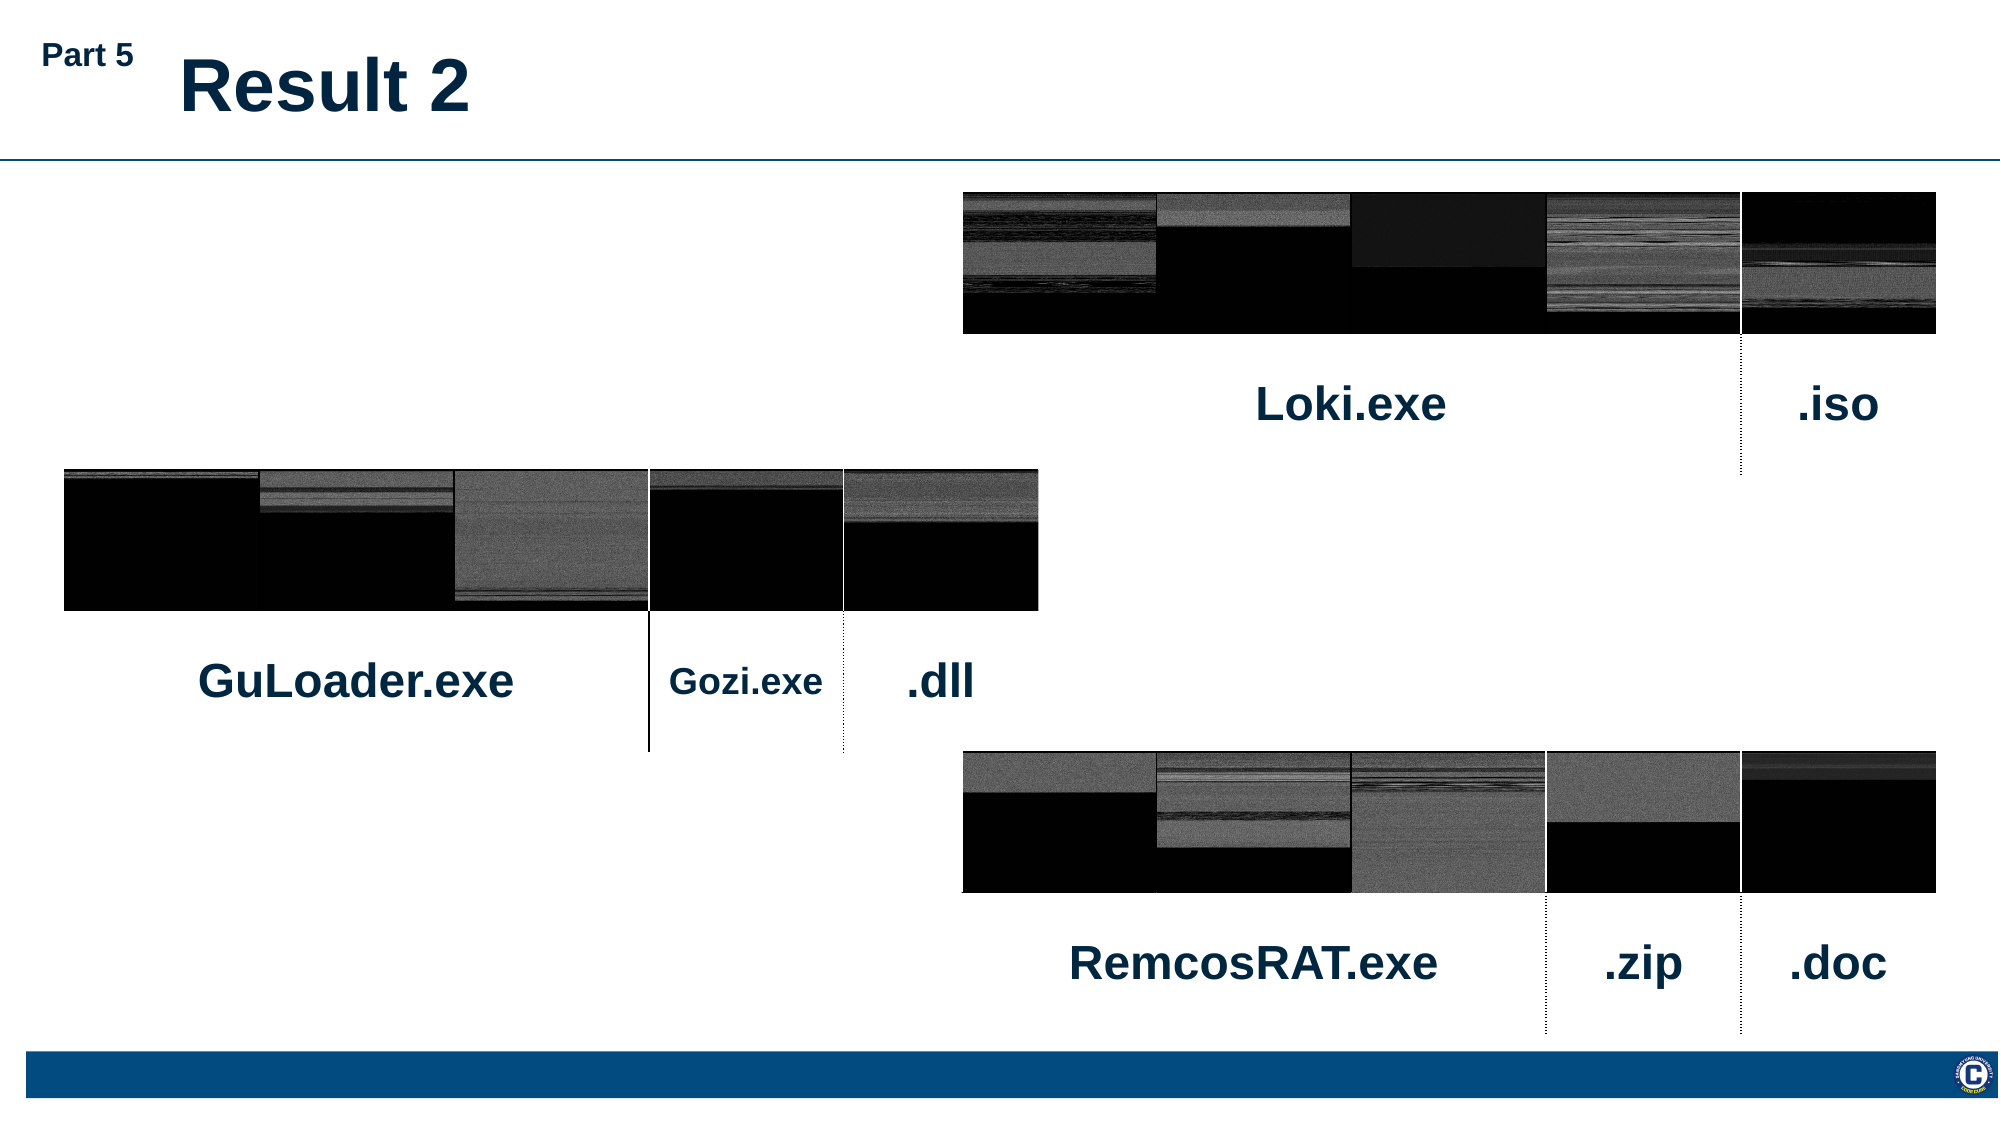

Part 5
Result 2
|  |  |  |  |  |
| --- | --- | --- | --- | --- |
| Loki.exe | Async RAT | Form book | Bit RAT | .iso |
|  |  |  |  |  |
| --- | --- | --- | --- | --- |
| GuLoader.exe | Pony |  | Gozi.exe | .dll |
|  |  |  |  |  |
| --- | --- | --- | --- | --- |
| RemcosRAT.exe |  |  | .zip | .doc |